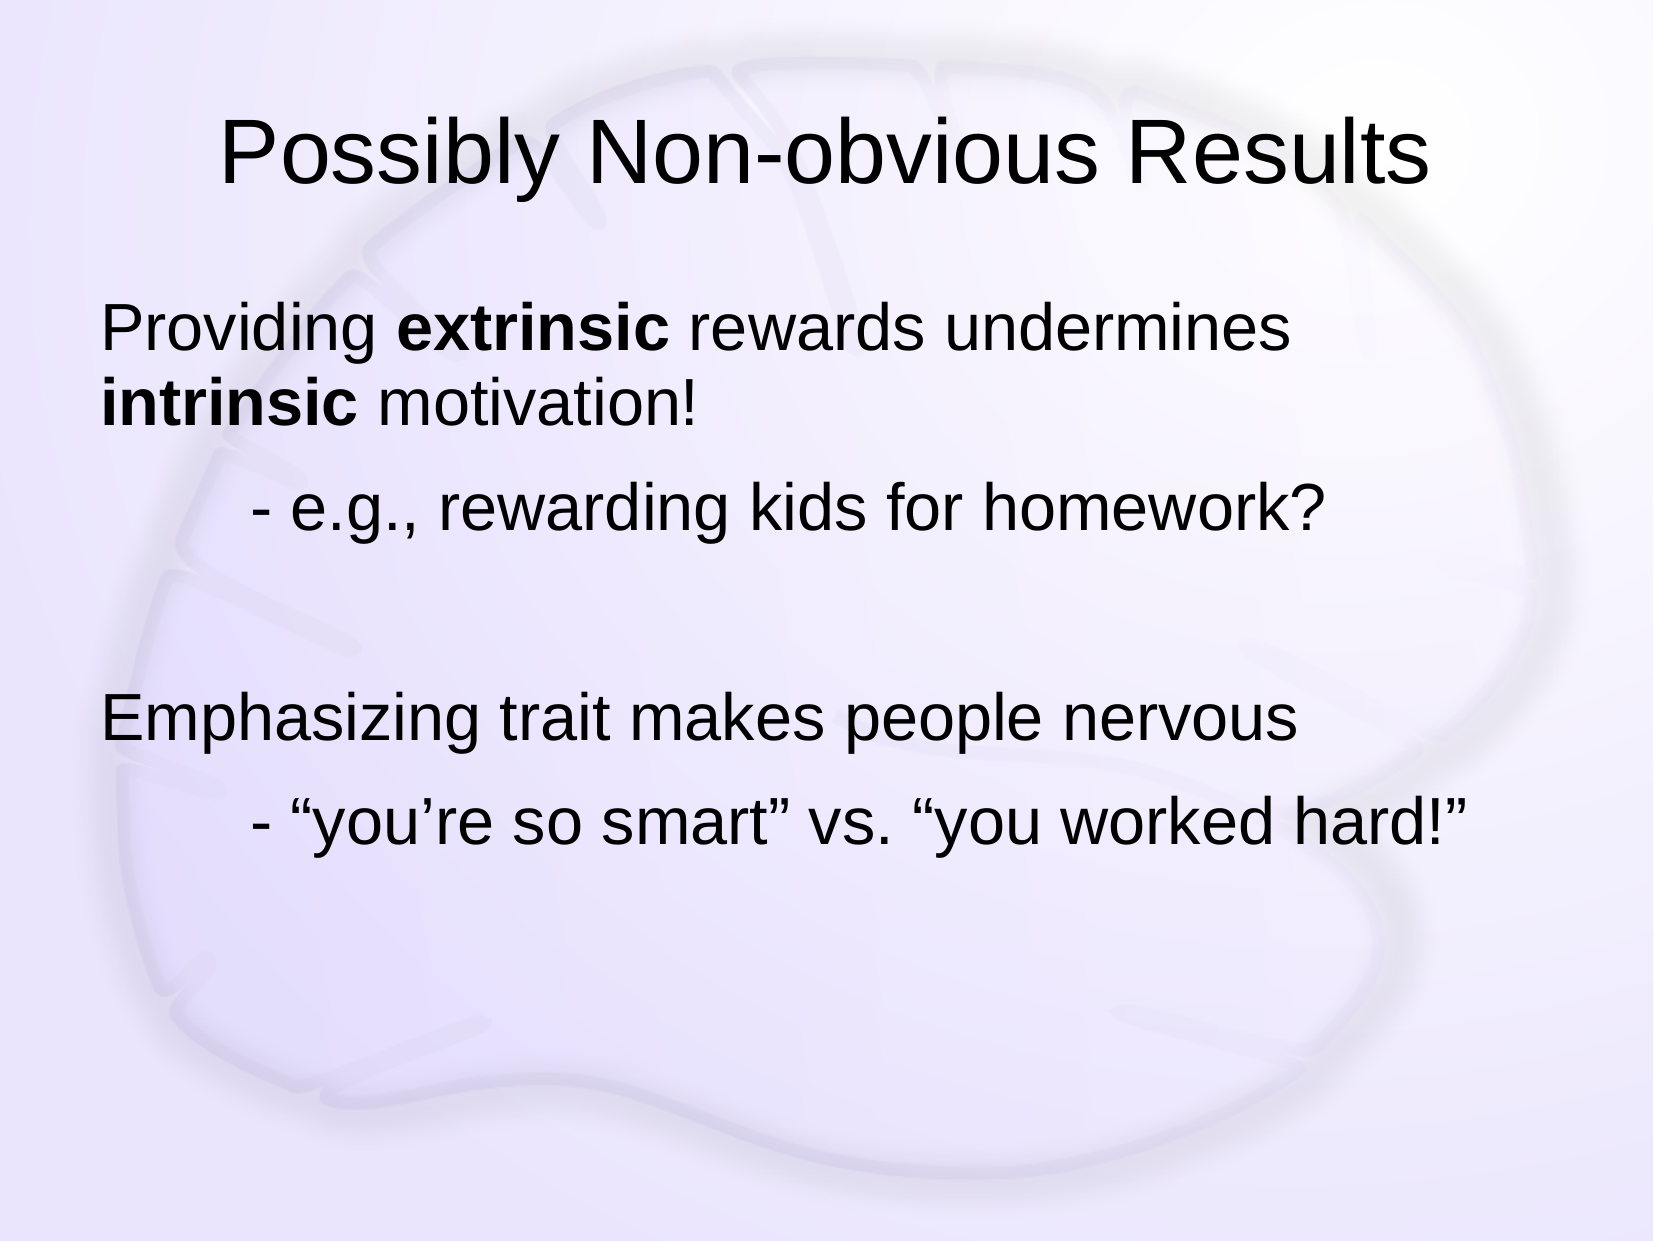

# Possibly Non-obvious Results
Providing extrinsic rewards undermines intrinsic motivation!
	- e.g., rewarding kids for homework?

Emphasizing trait makes people nervous
	- “you’re so smart” vs. “you worked hard!”